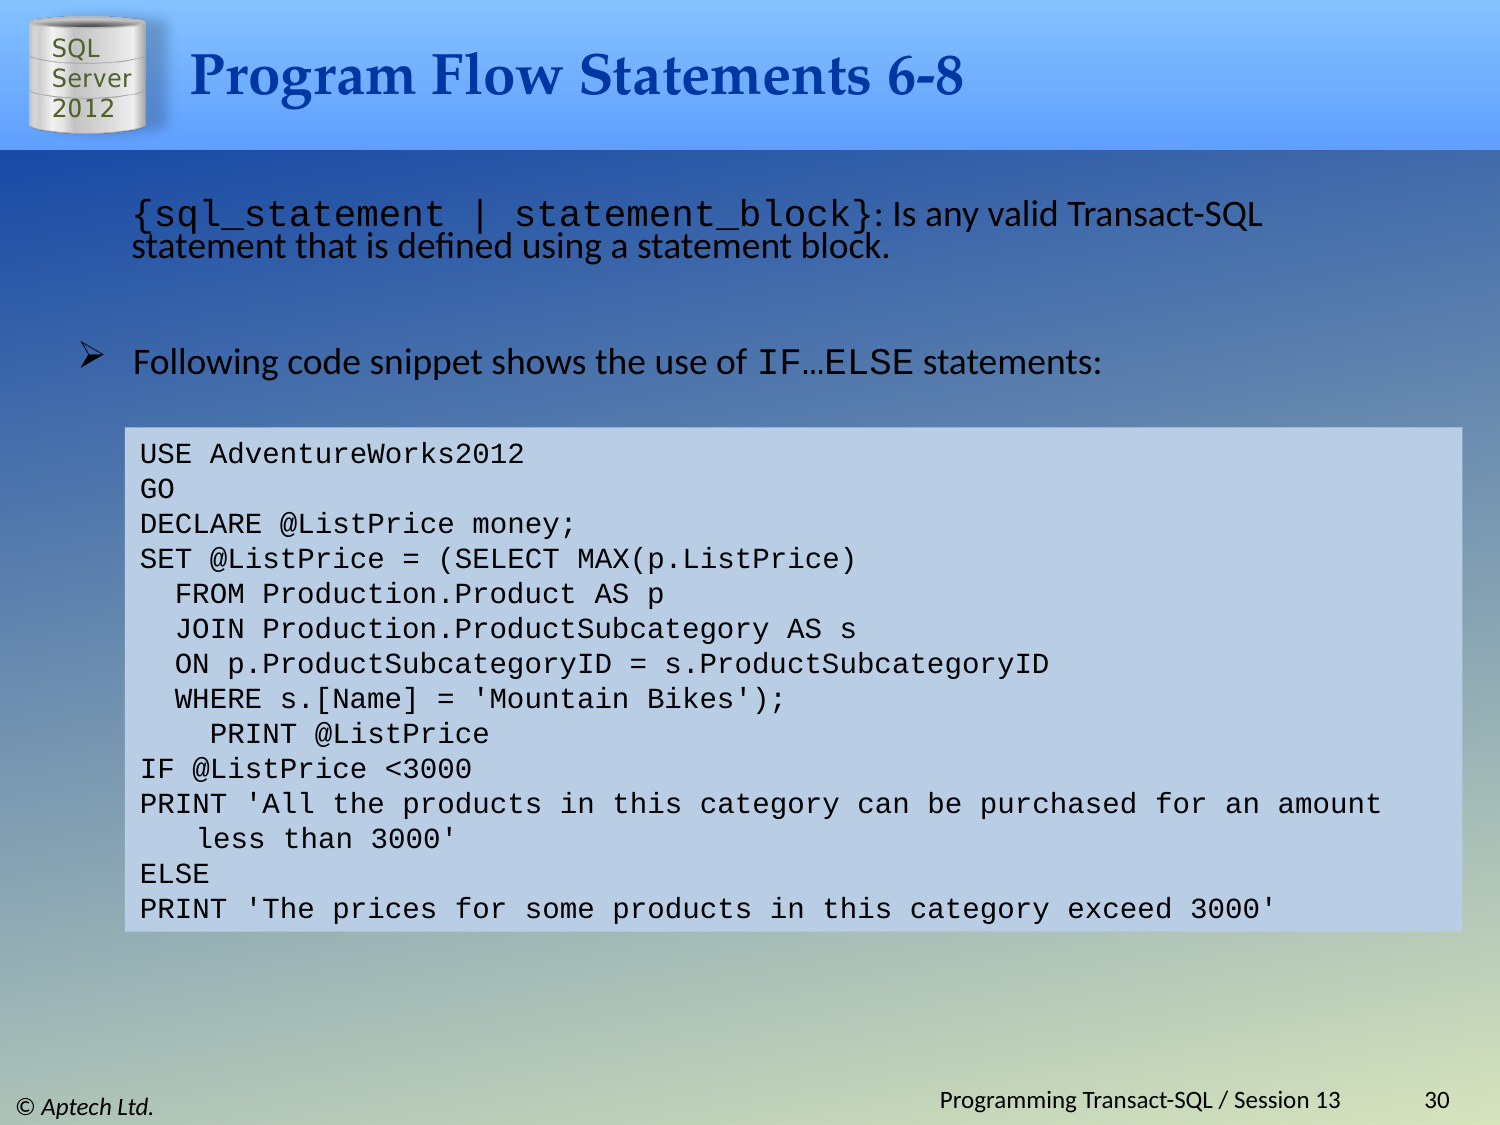

# Program Flow Statements 6-8
{sql_statement | statement_block}: Is any valid Transact-SQL statement that is defined using a statement block.
Following code snippet shows the use of IF…ELSE statements:
USE AdventureWorks2012
GO
DECLARE @ListPrice money;
SET @ListPrice = (SELECT MAX(p.ListPrice)
  FROM Production.Product AS p
  JOIN Production.ProductSubcategory AS s
  ON p.ProductSubcategoryID = s.ProductSubcategoryID
  WHERE s.[Name] = 'Mountain Bikes');
    PRINT @ListPrice
IF @ListPrice <3000
PRINT 'All the products in this category can be purchased for an amount less than 3000'
ELSE
PRINT 'The prices for some products in this category exceed 3000'
Programming Transact-SQL / Session 13
30